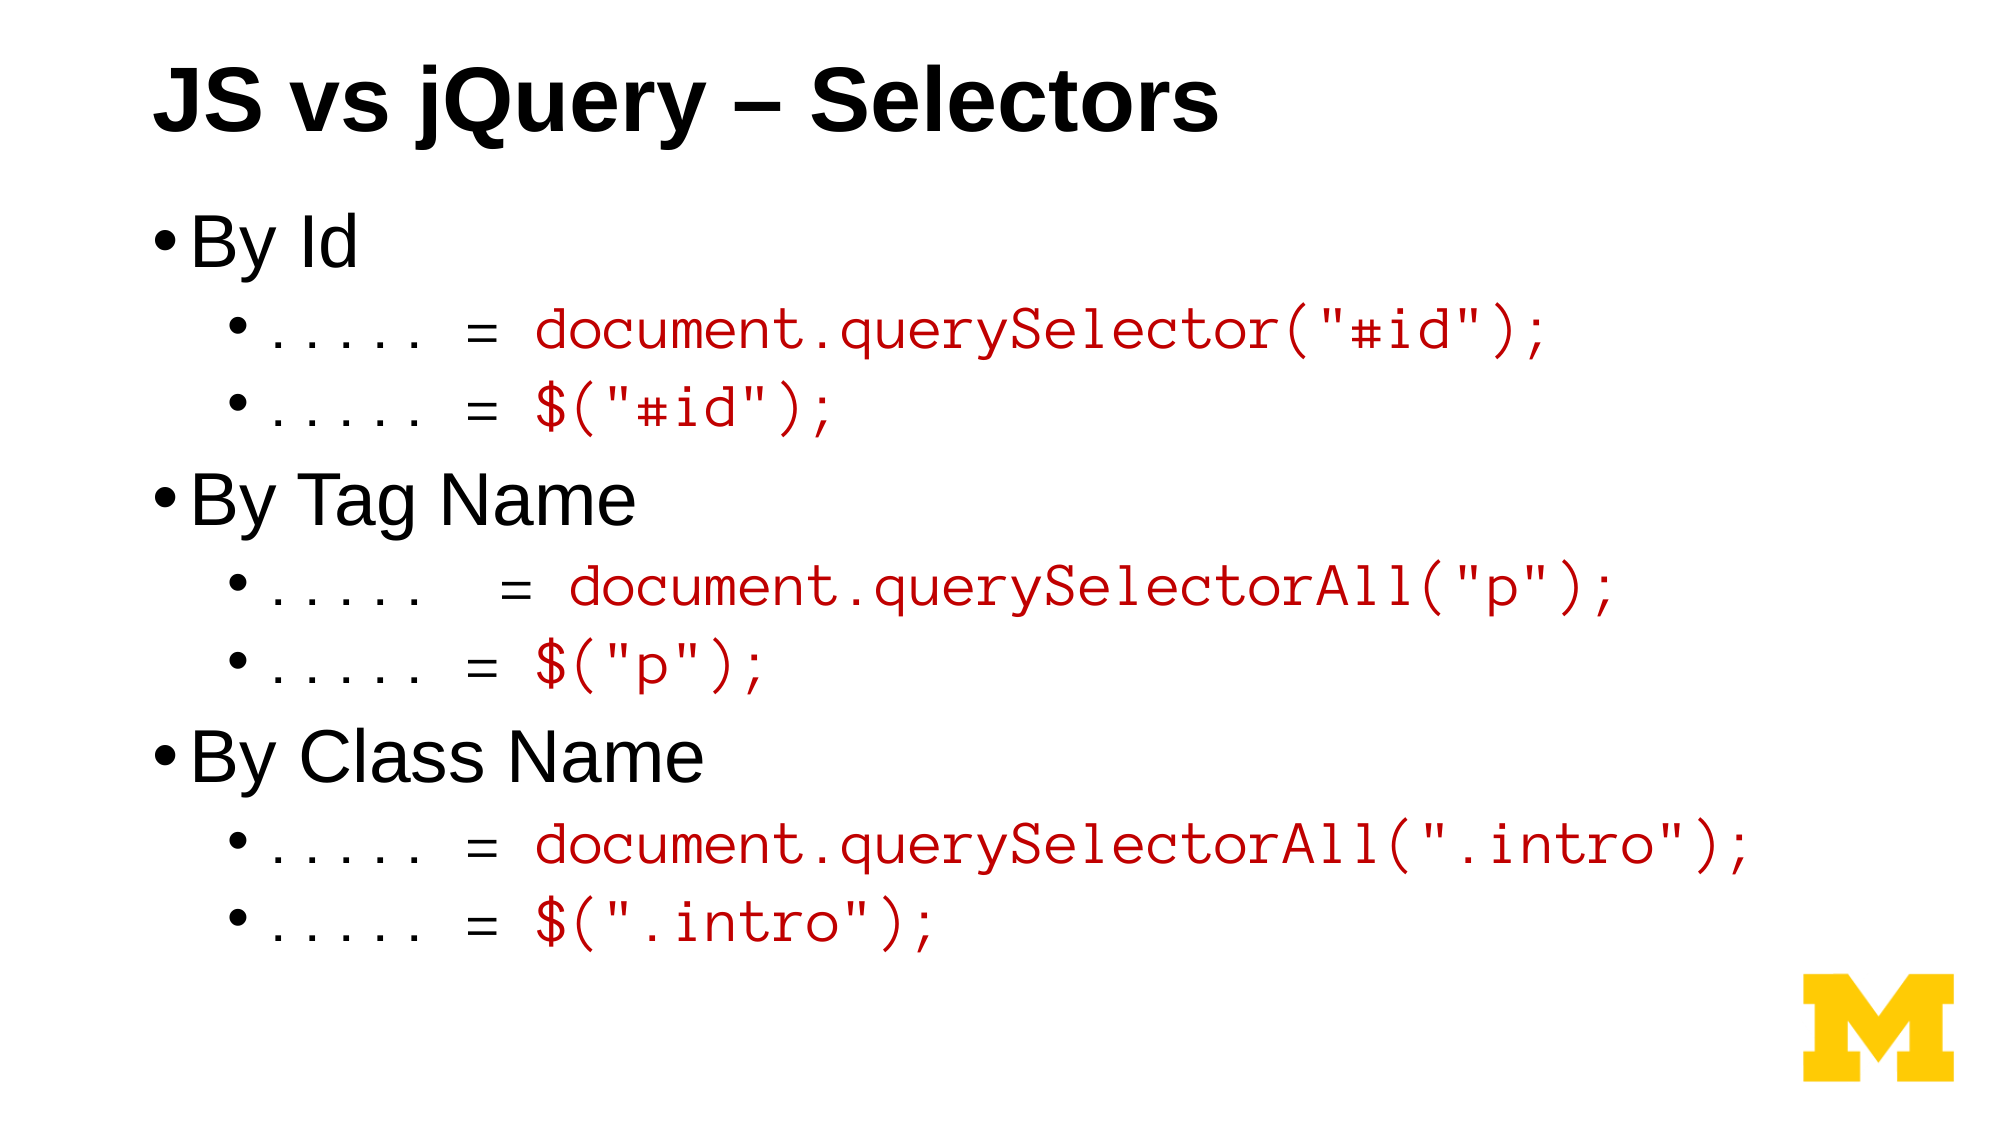

# JS vs jQuery – Selectors
By Id
..... = document.querySelector("#id");
..... = $("#id");
By Tag Name
.....  = document.querySelectorAll("p");
..... = $("p");
By Class Name
..... = document.querySelectorAll(".intro");
..... = $(".intro");